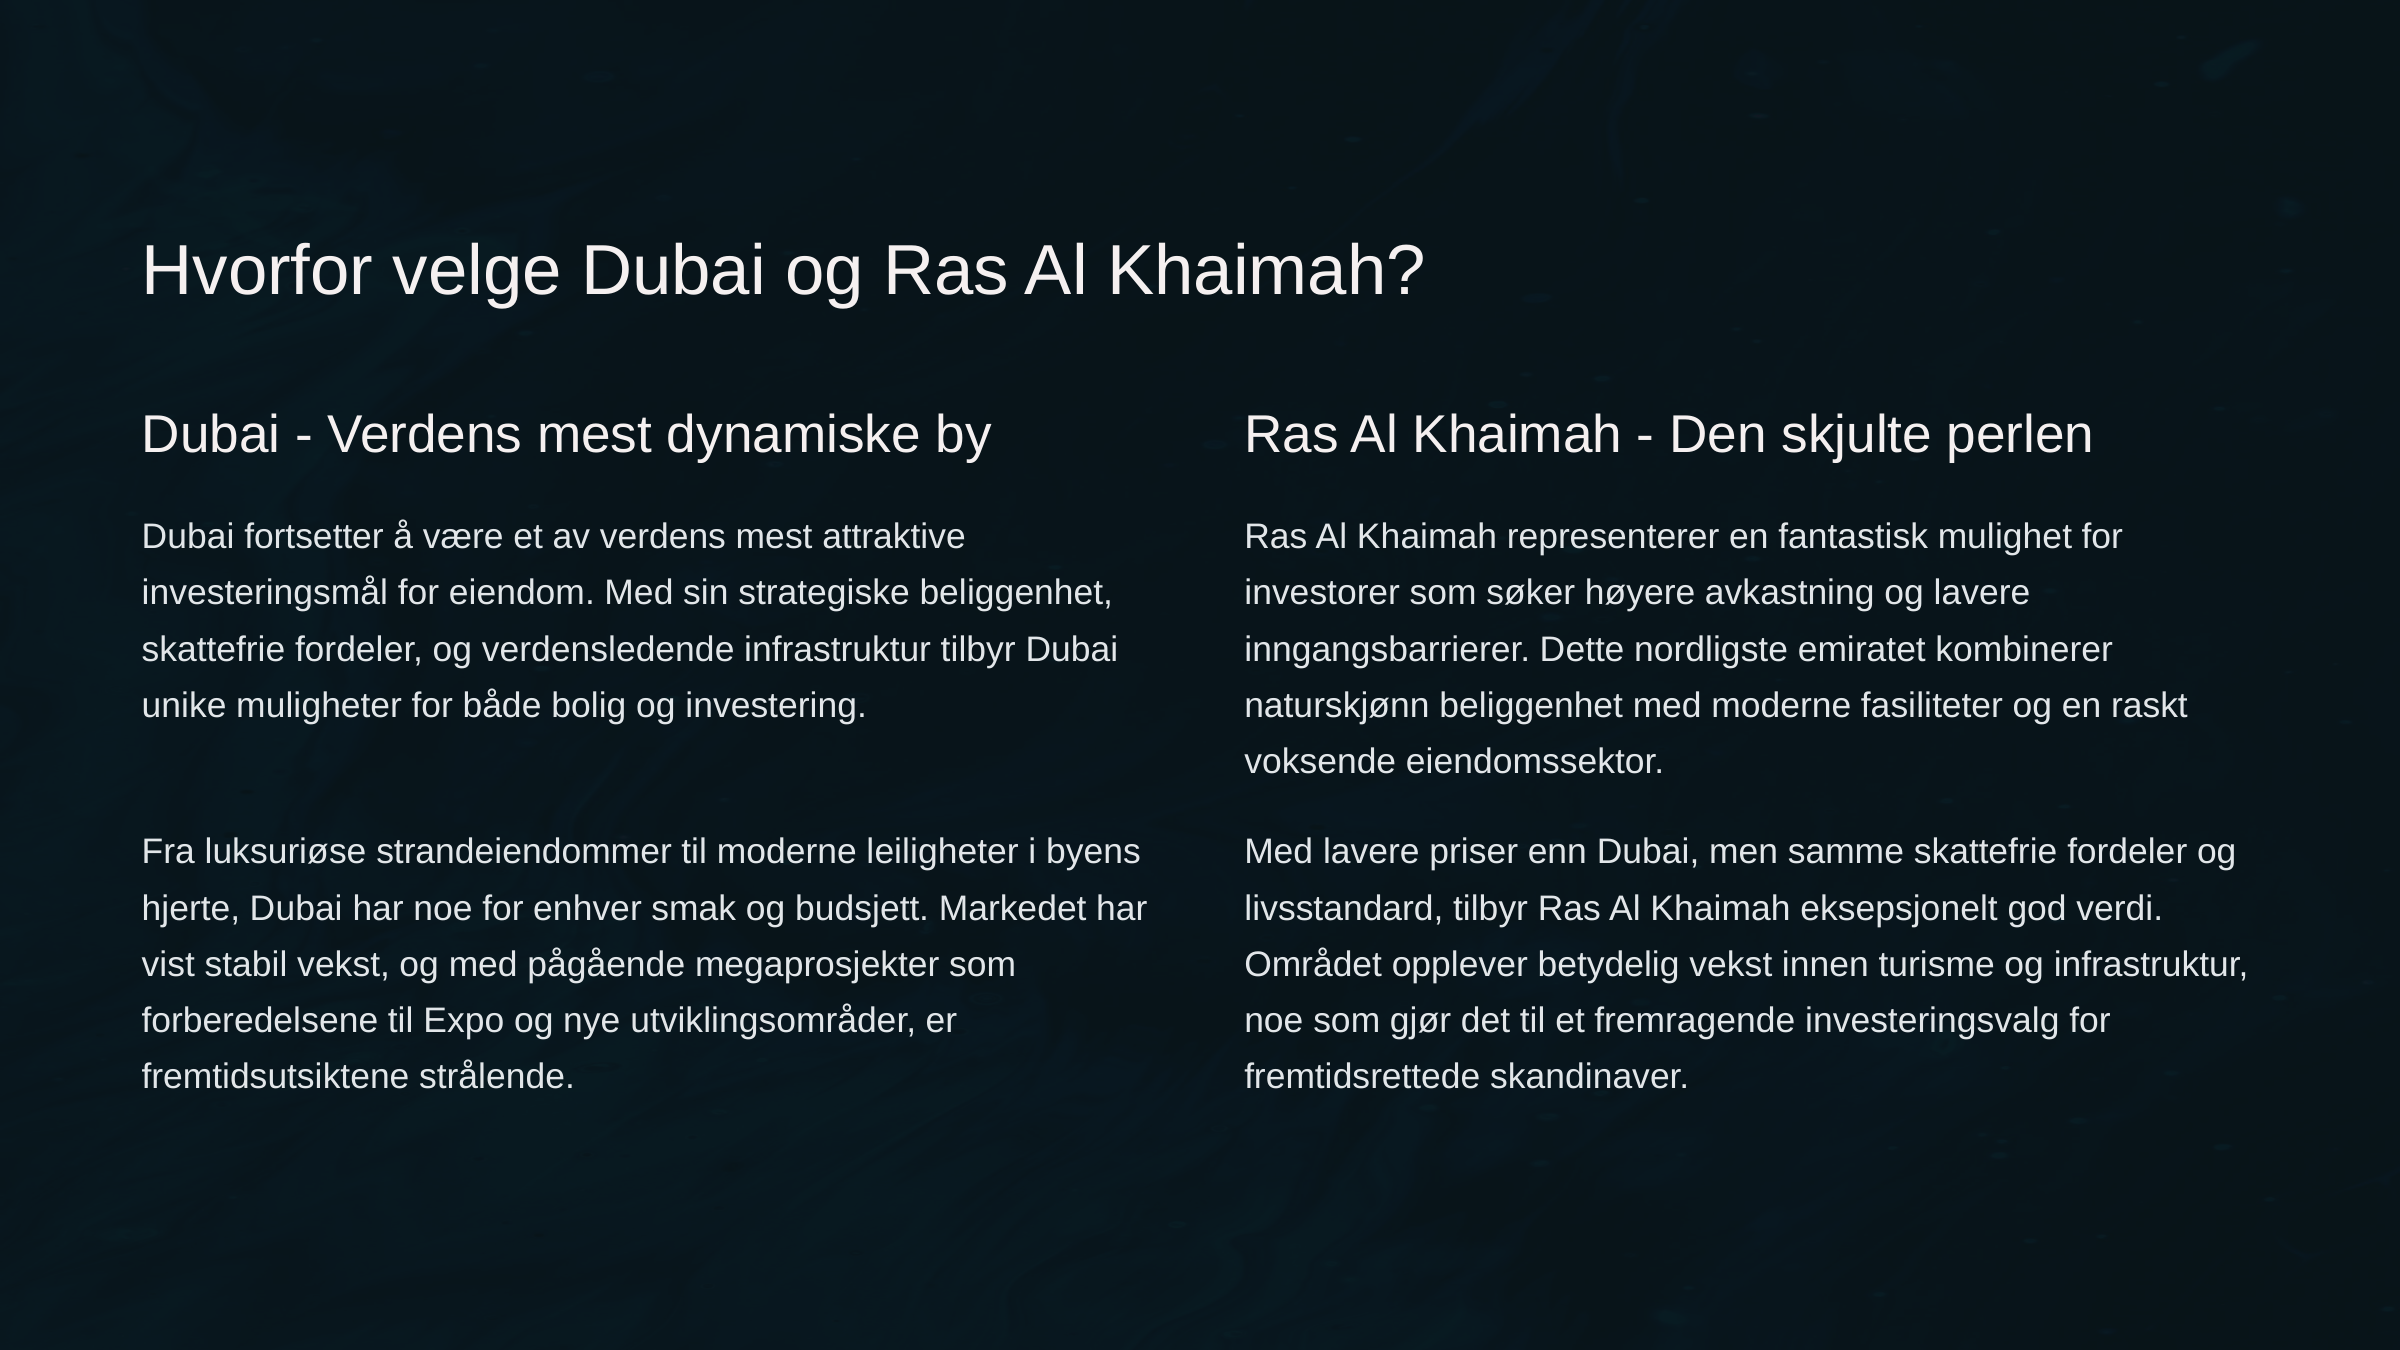

Hvorfor velge Dubai og Ras Al Khaimah?
Dubai - Verdens mest dynamiske by
Ras Al Khaimah - Den skjulte perlen
Dubai fortsetter å være et av verdens mest attraktive investeringsmål for eiendom. Med sin strategiske beliggenhet, skattefrie fordeler, og verdensledende infrastruktur tilbyr Dubai unike muligheter for både bolig og investering.
Ras Al Khaimah representerer en fantastisk mulighet for investorer som søker høyere avkastning og lavere inngangsbarrierer. Dette nordligste emiratet kombinerer naturskjønn beliggenhet med moderne fasiliteter og en raskt voksende eiendomssektor.
Fra luksuriøse strandeiendommer til moderne leiligheter i byens hjerte, Dubai har noe for enhver smak og budsjett. Markedet har vist stabil vekst, og med pågående megaprosjekter som forberedelsene til Expo og nye utviklingsområder, er fremtidsutsiktene strålende.
Med lavere priser enn Dubai, men samme skattefrie fordeler og livsstandard, tilbyr Ras Al Khaimah eksepsjonelt god verdi. Området opplever betydelig vekst innen turisme og infrastruktur, noe som gjør det til et fremragende investeringsvalg for fremtidsrettede skandinaver.